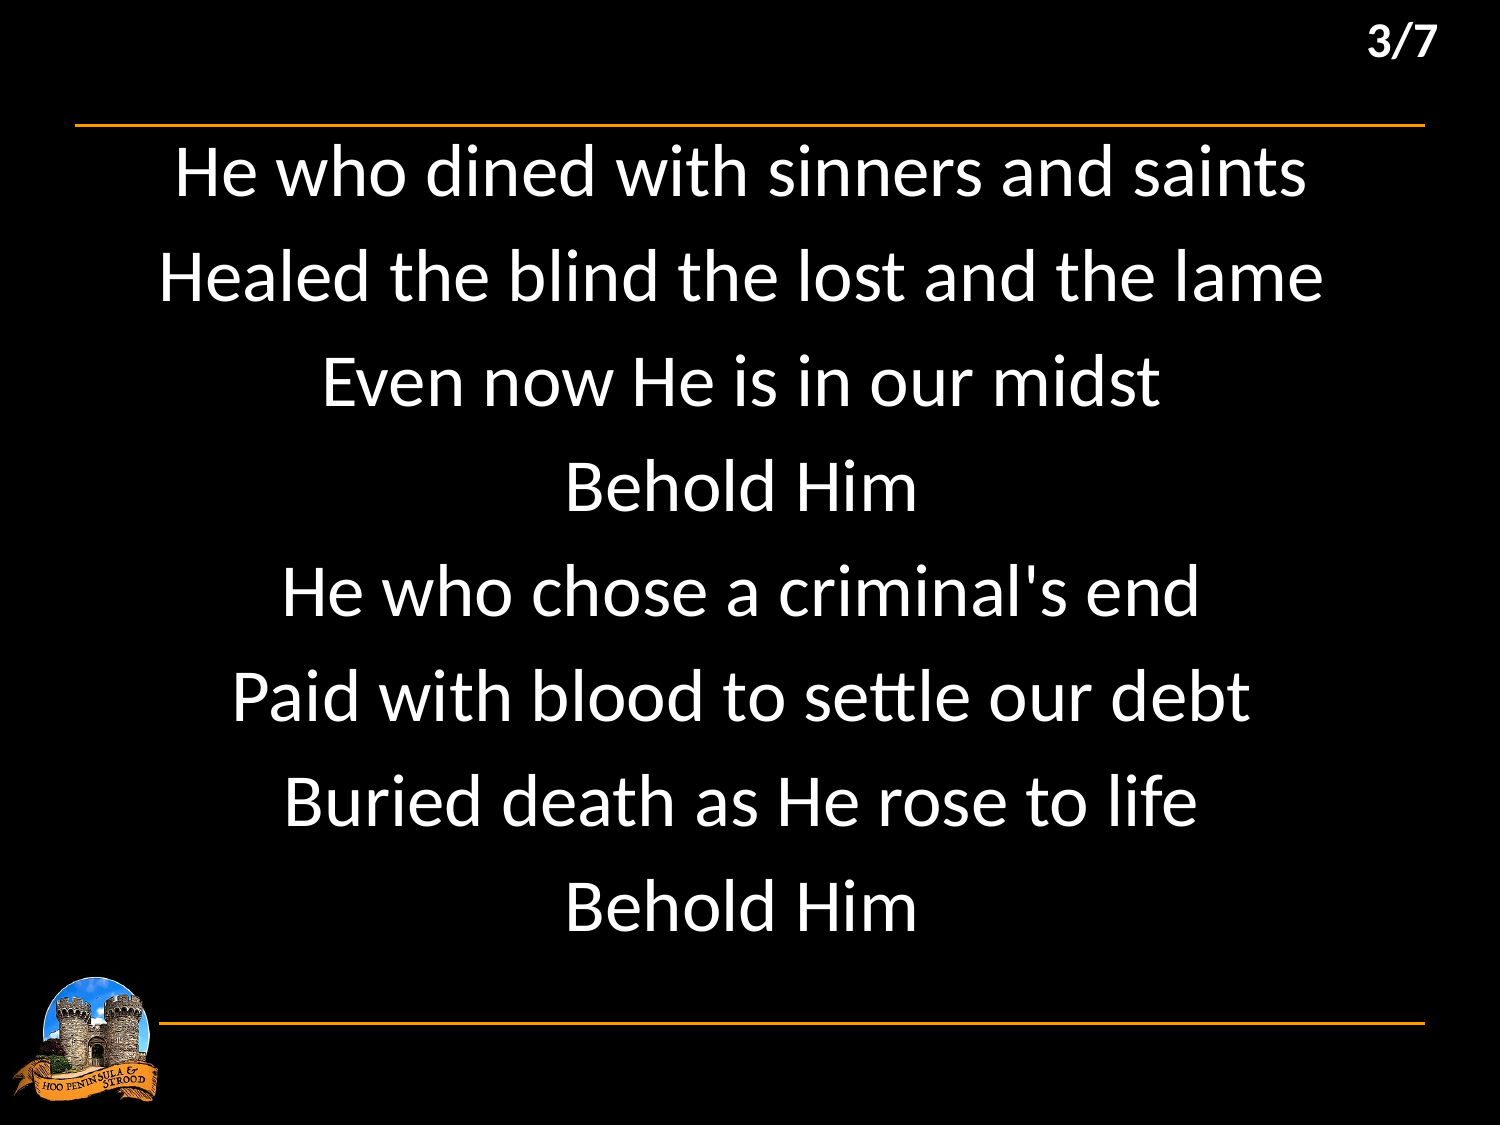

3/7
He who dined with sinners and saints
Healed the blind the lost and the lame
Even now He is in our midst
Behold Him
He who chose a criminal's end
Paid with blood to settle our debt
Buried death as He rose to life
Behold Him